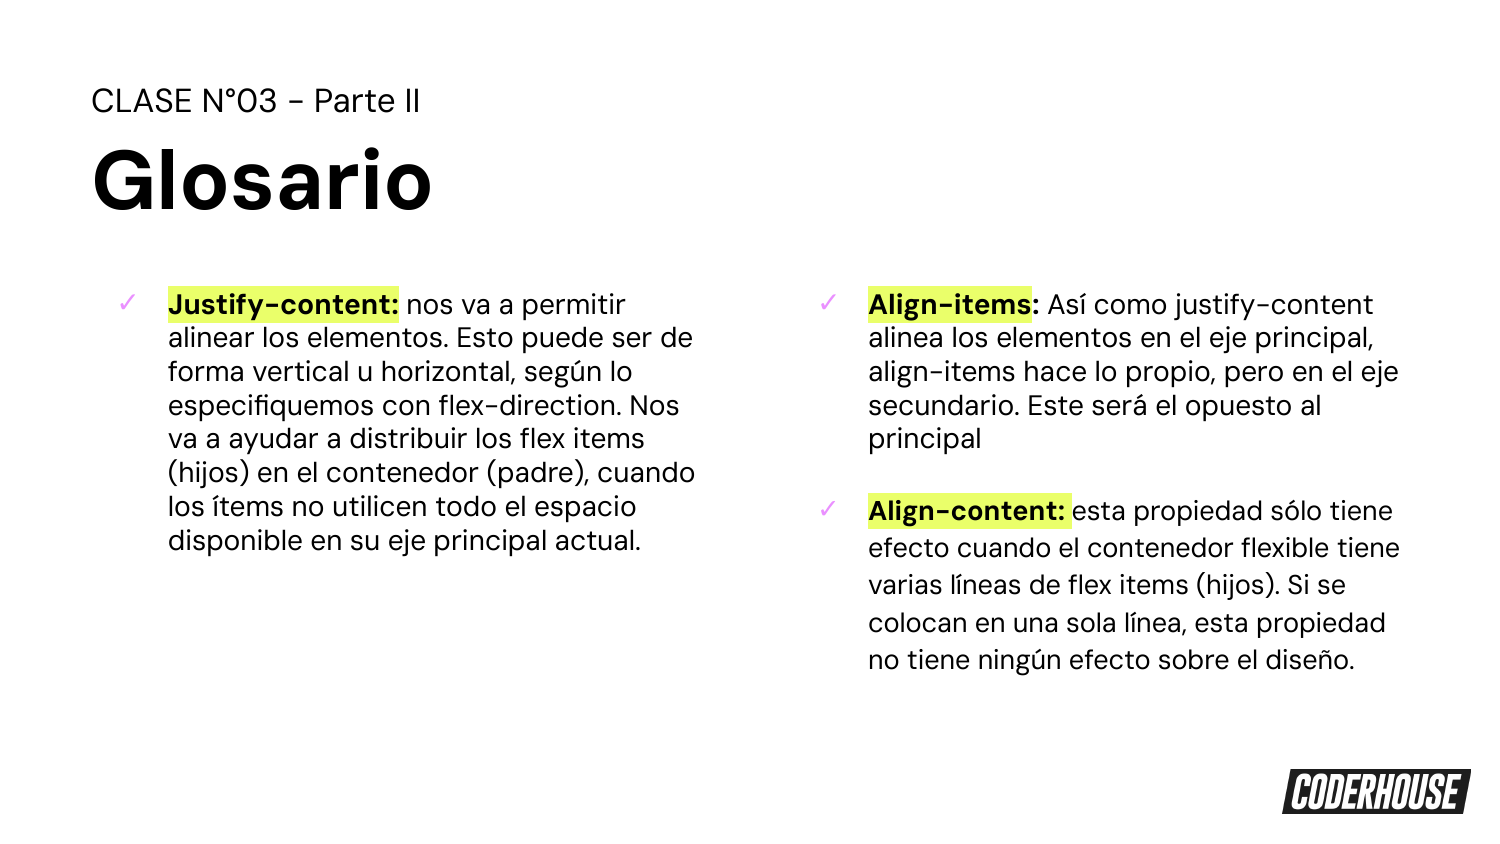

CLASE N°03 - Parte II
Glosario
Justify-content: nos va a permitir alinear los elementos. Esto puede ser de forma vertical u horizontal, según lo especifiquemos con flex-direction. Nos va a ayudar a distribuir los flex items (hijos) en el contenedor (padre), cuando los ítems no utilicen todo el espacio disponible en su eje principal actual.
Align-items: Así como justify-content alinea los elementos en el eje principal, align-items hace lo propio, pero en el eje secundario. Este será el opuesto al principal

Align-content: esta propiedad sólo tiene efecto cuando el contenedor flexible tiene varias líneas de flex items (hijos). Si se colocan en una sola línea, esta propiedad no tiene ningún efecto sobre el diseño.